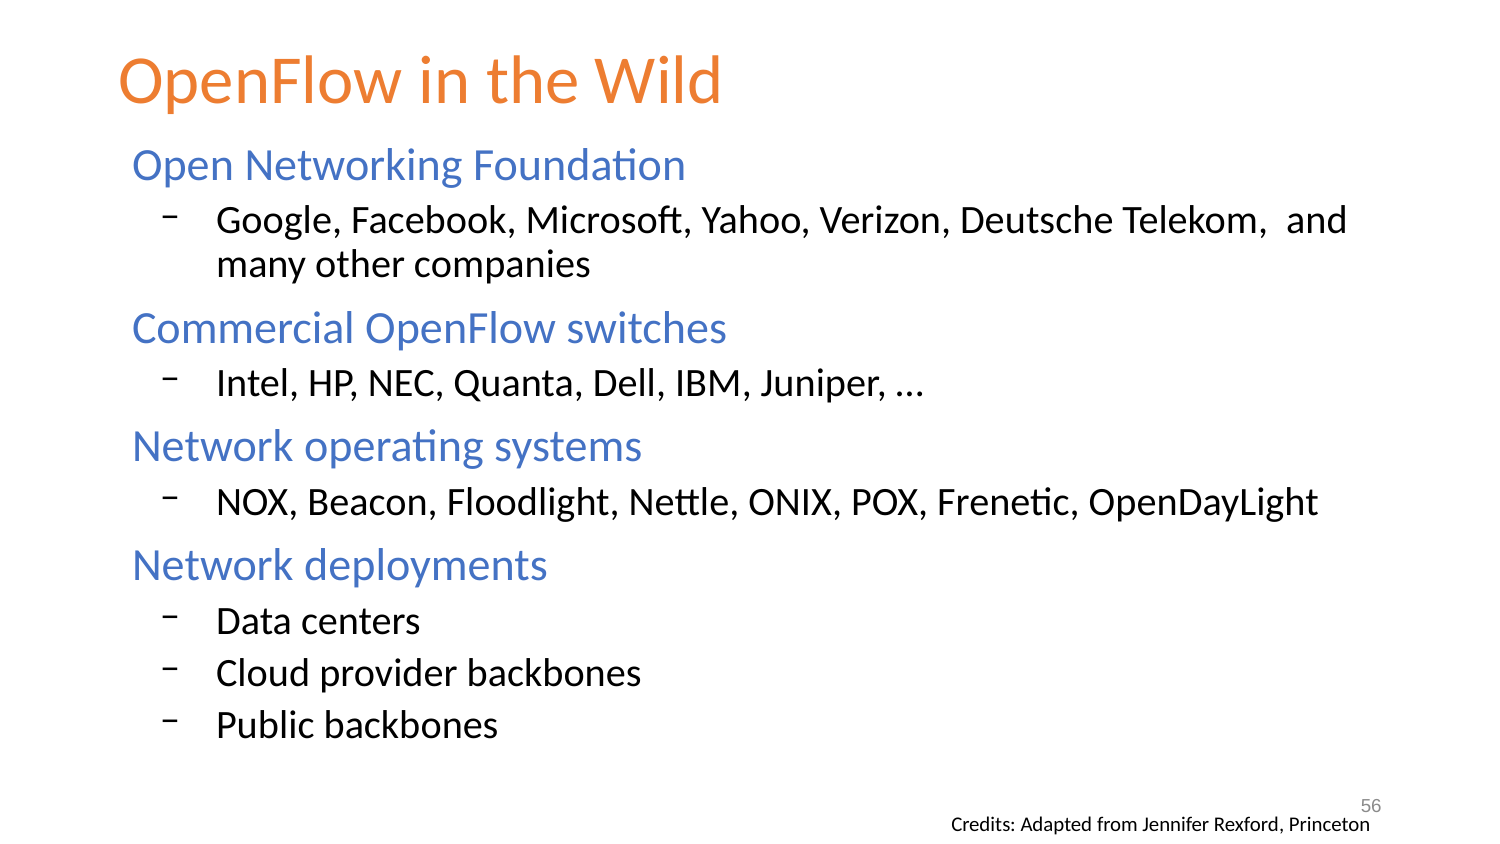

# OpenFlow in the Wild
Open Networking Foundation
Google, Facebook, Microsoft, Yahoo, Verizon, Deutsche Telekom,  and many other companies
Commercial OpenFlow switches
Intel, HP, NEC, Quanta, Dell, IBM, Juniper, …
Network operating systems
NOX, Beacon, Floodlight, Nettle, ONIX, POX, Frenetic, OpenDayLight
Network deployments
Data centers
Cloud provider backbones
Public backbones

56
Credits: Adapted from Jennifer Rexford, Princeton